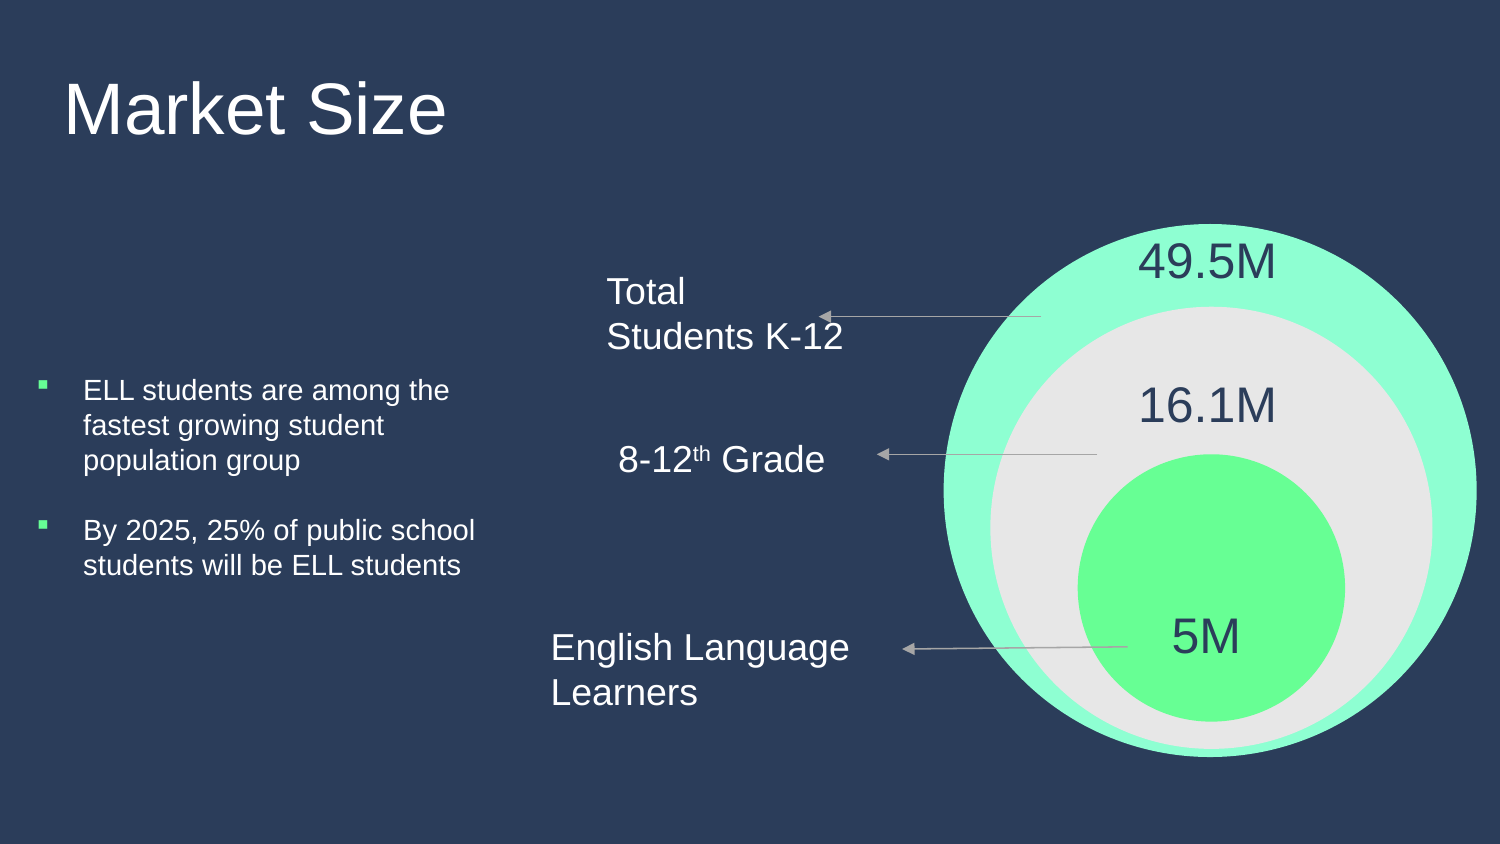

Market Size
49.5M

16.1M

5M

Total
Students K-12
ELL students are among the fastest growing student population group

By 2025, 25% of public school students will be ELL students

8-12th Grade

English Language
Learners